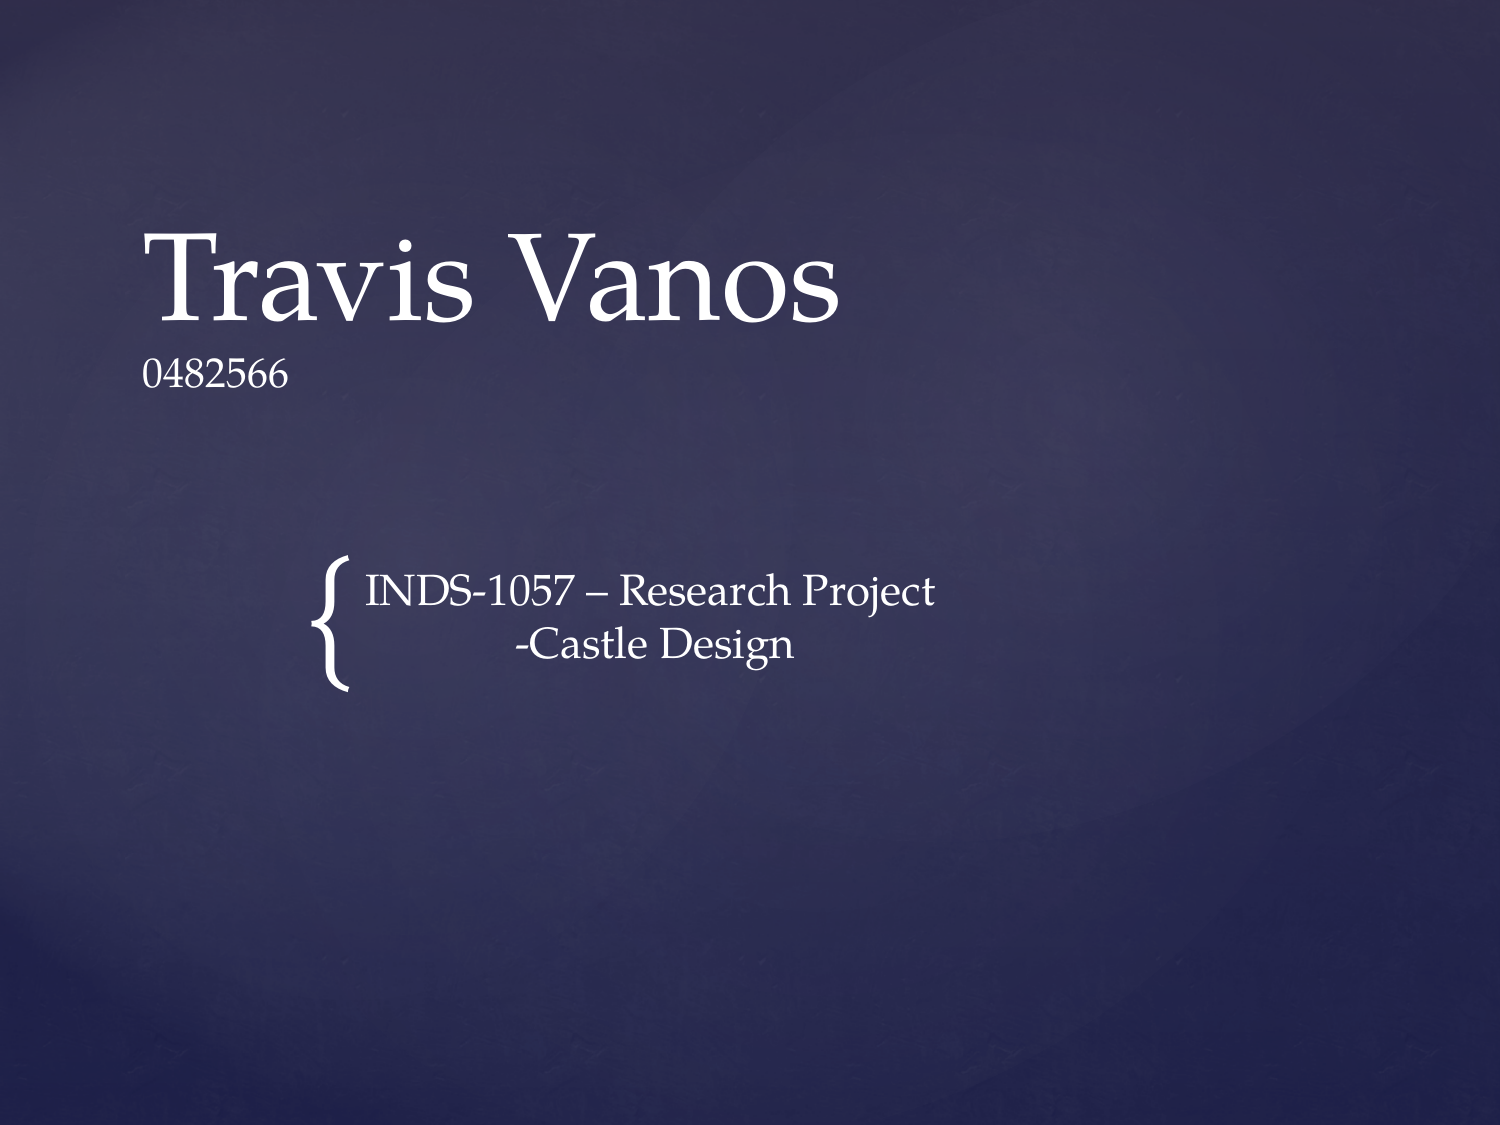

# Travis Vanos 0482566
INDS-1057 – Research Project
	-Castle Design